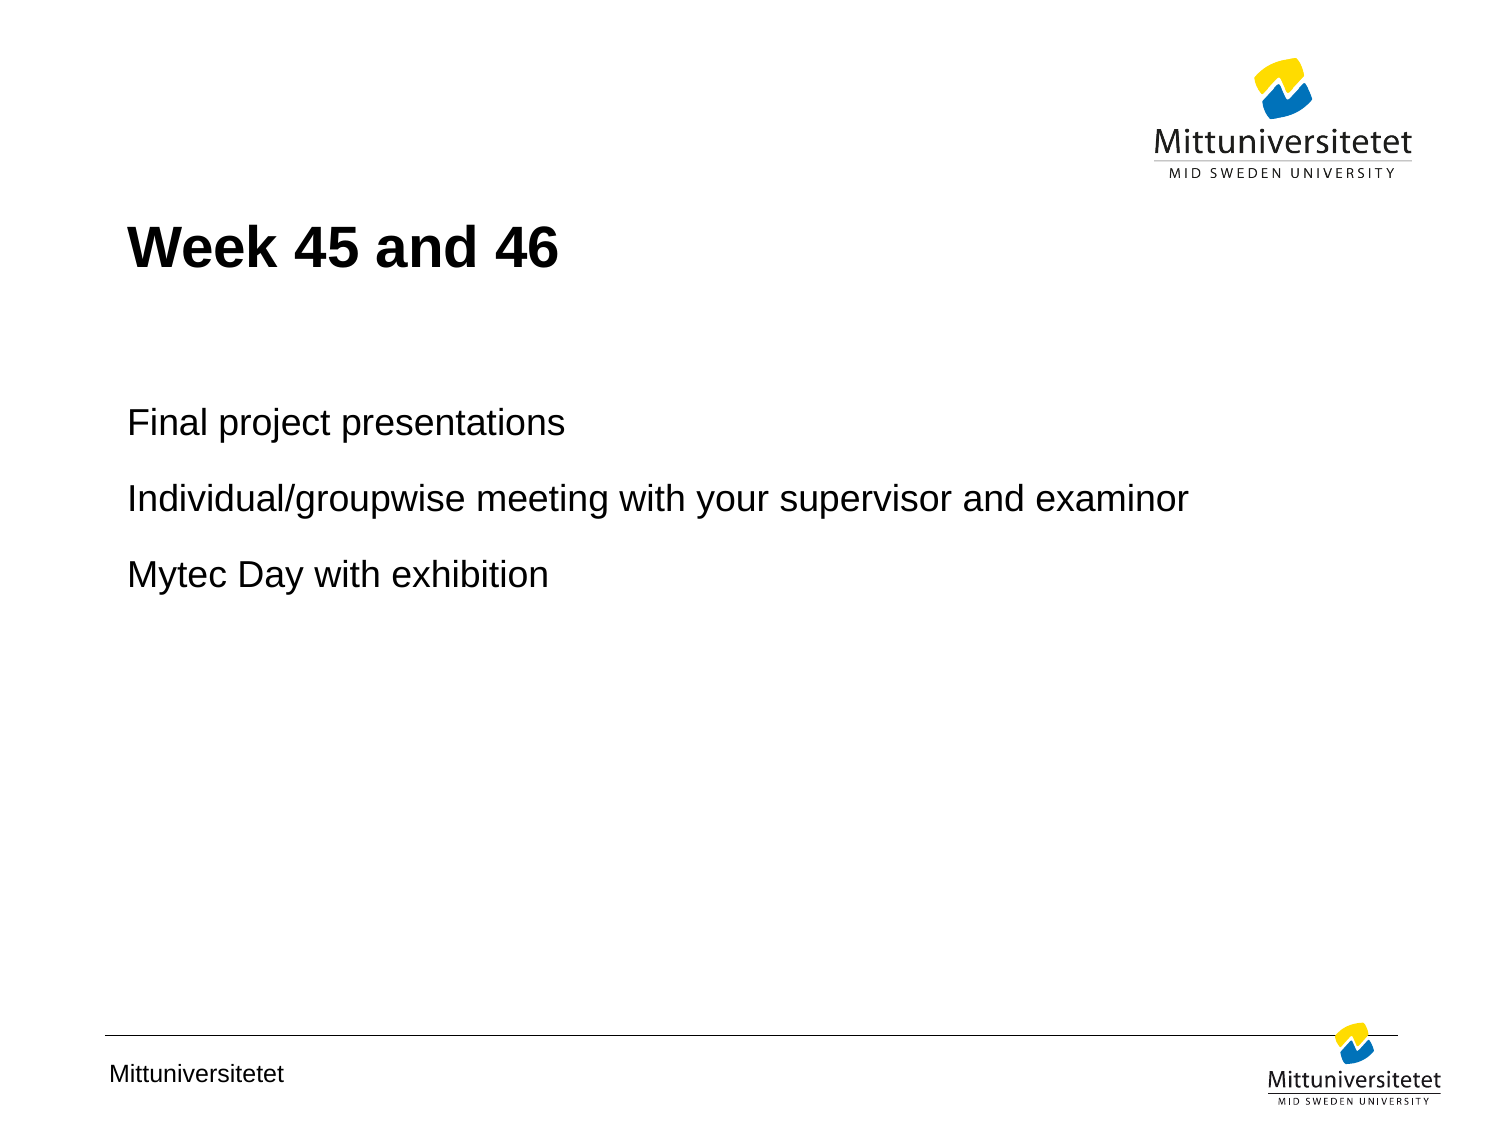

# Week 45 and 46
Final project presentations
Individual/groupwise meeting with your supervisor and examinor
Mytec Day with exhibition